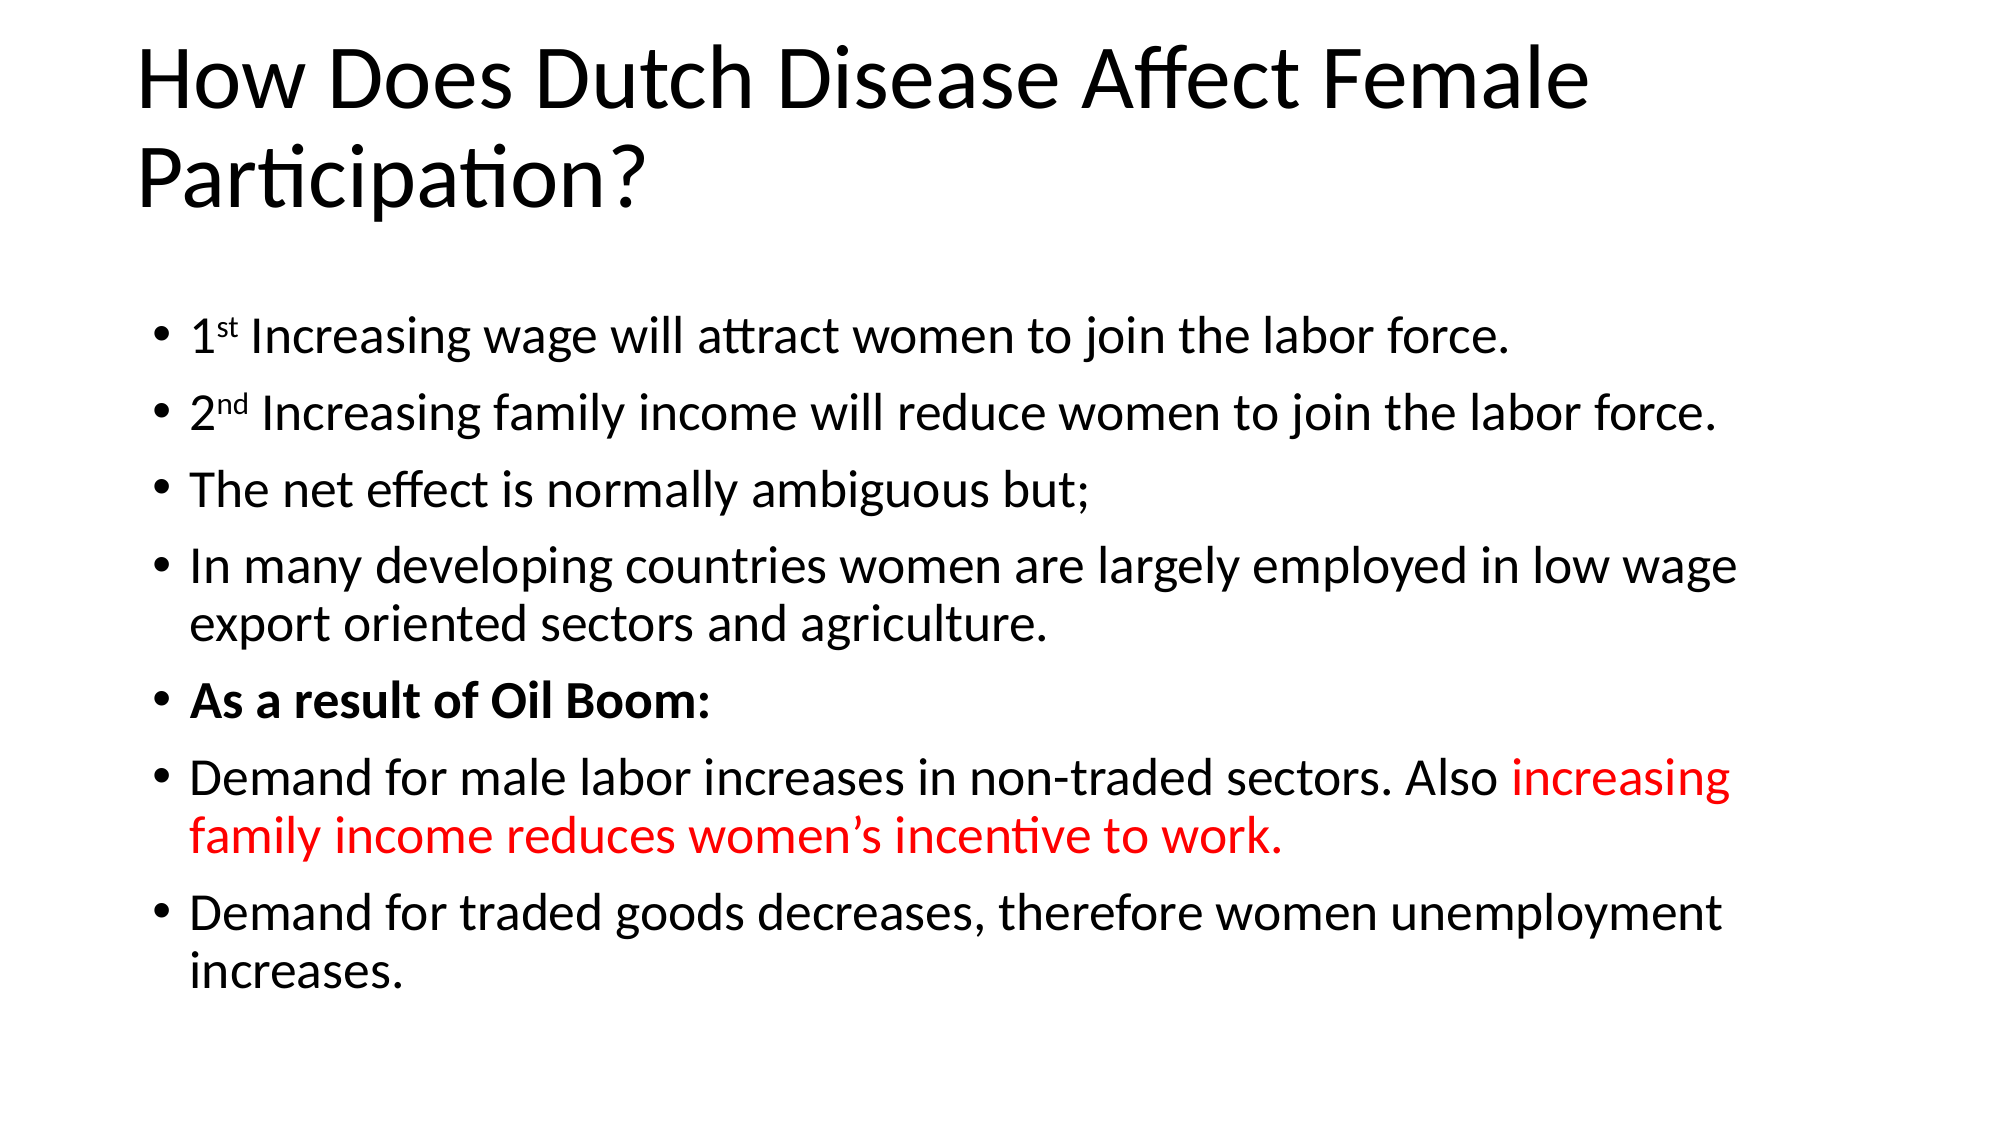

# How Does Dutch Disease Affect Female Participation?
1st Increasing wage will attract women to join the labor force.
2nd Increasing family income will reduce women to join the labor force.
The net effect is normally ambiguous but;
In many developing countries women are largely employed in low wage export oriented sectors and agriculture.
As a result of Oil Boom:
Demand for male labor increases in non-traded sectors. Also increasing family income reduces women’s incentive to work.
Demand for traded goods decreases, therefore women unemployment increases.